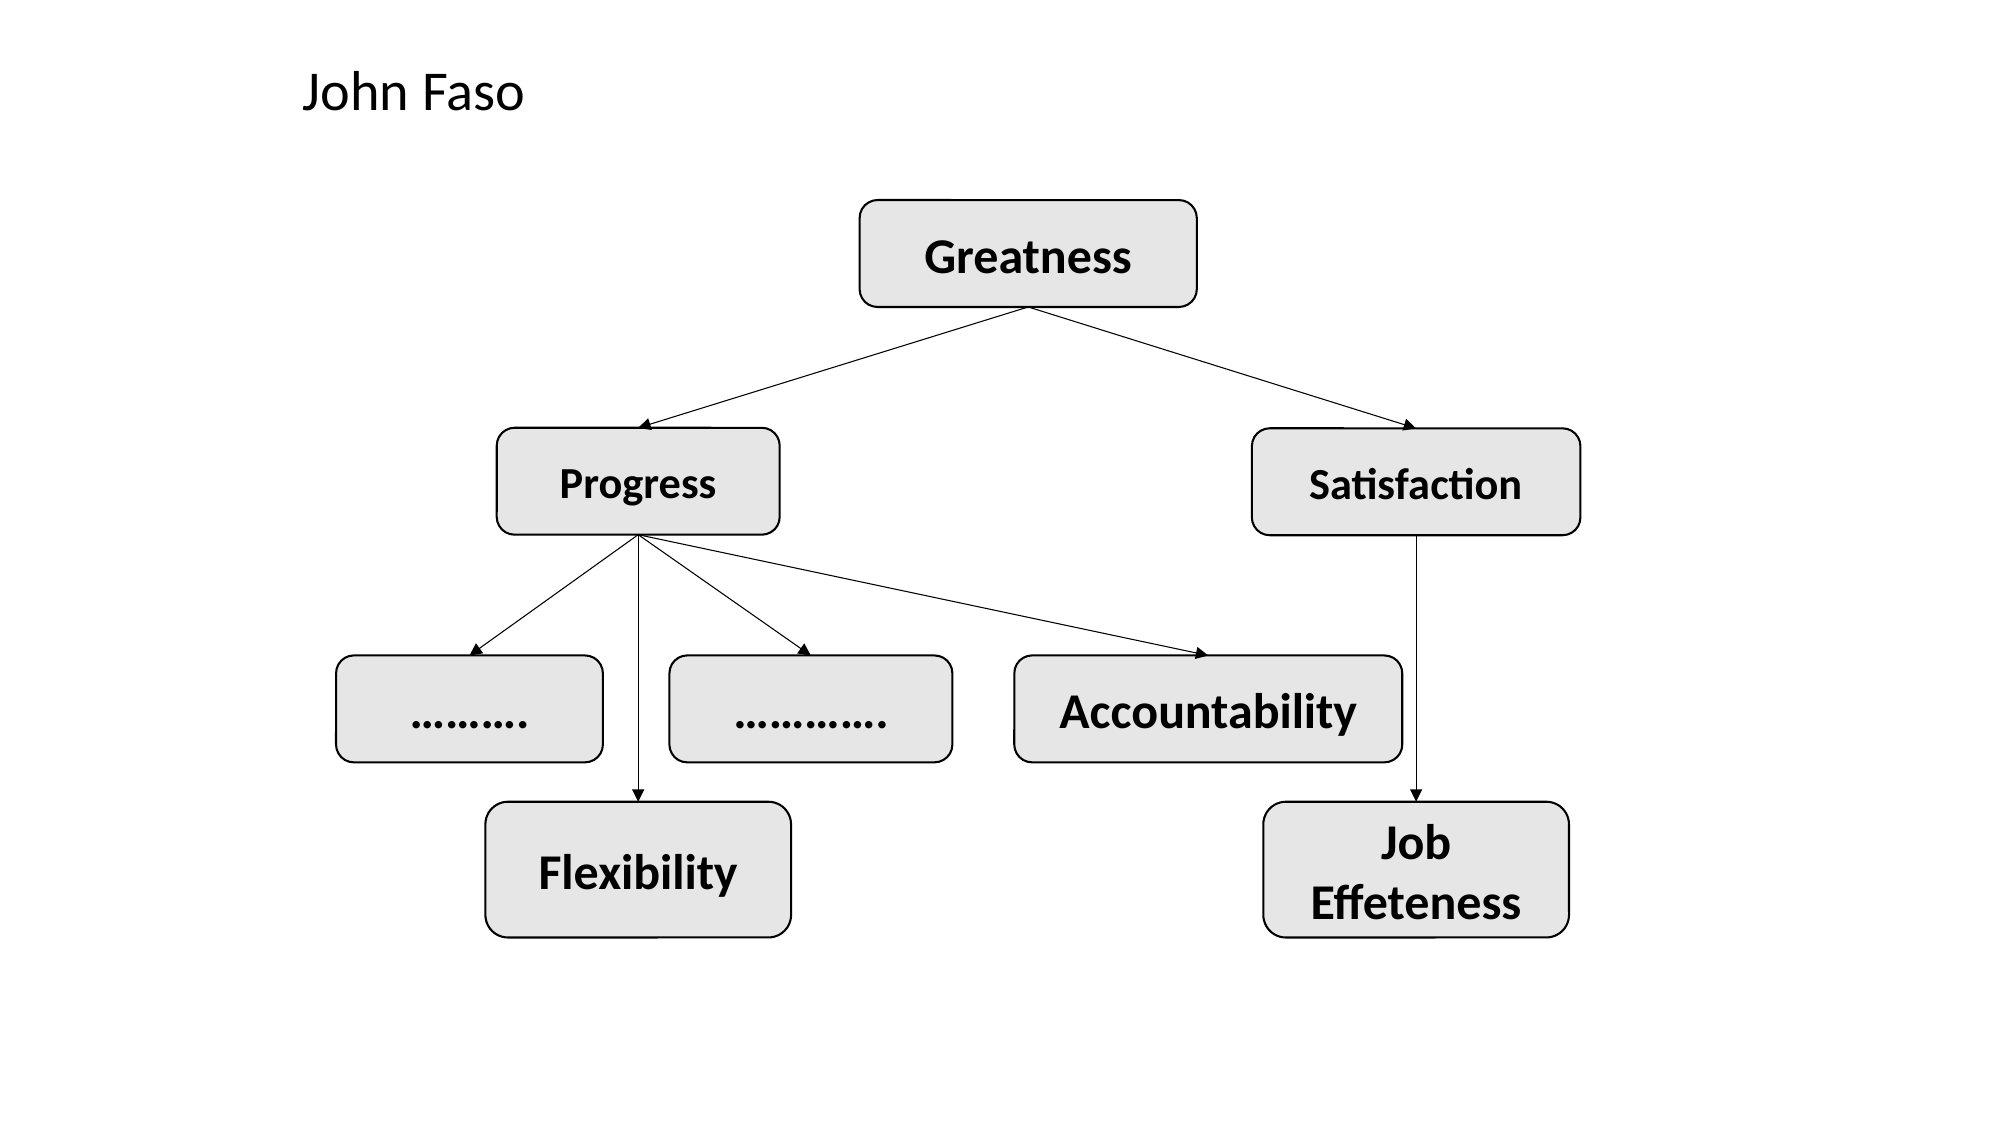

John Faso
Greatness
Progress
Satisfaction
……….
………….
Accountability
Flexibility
Job Effeteness